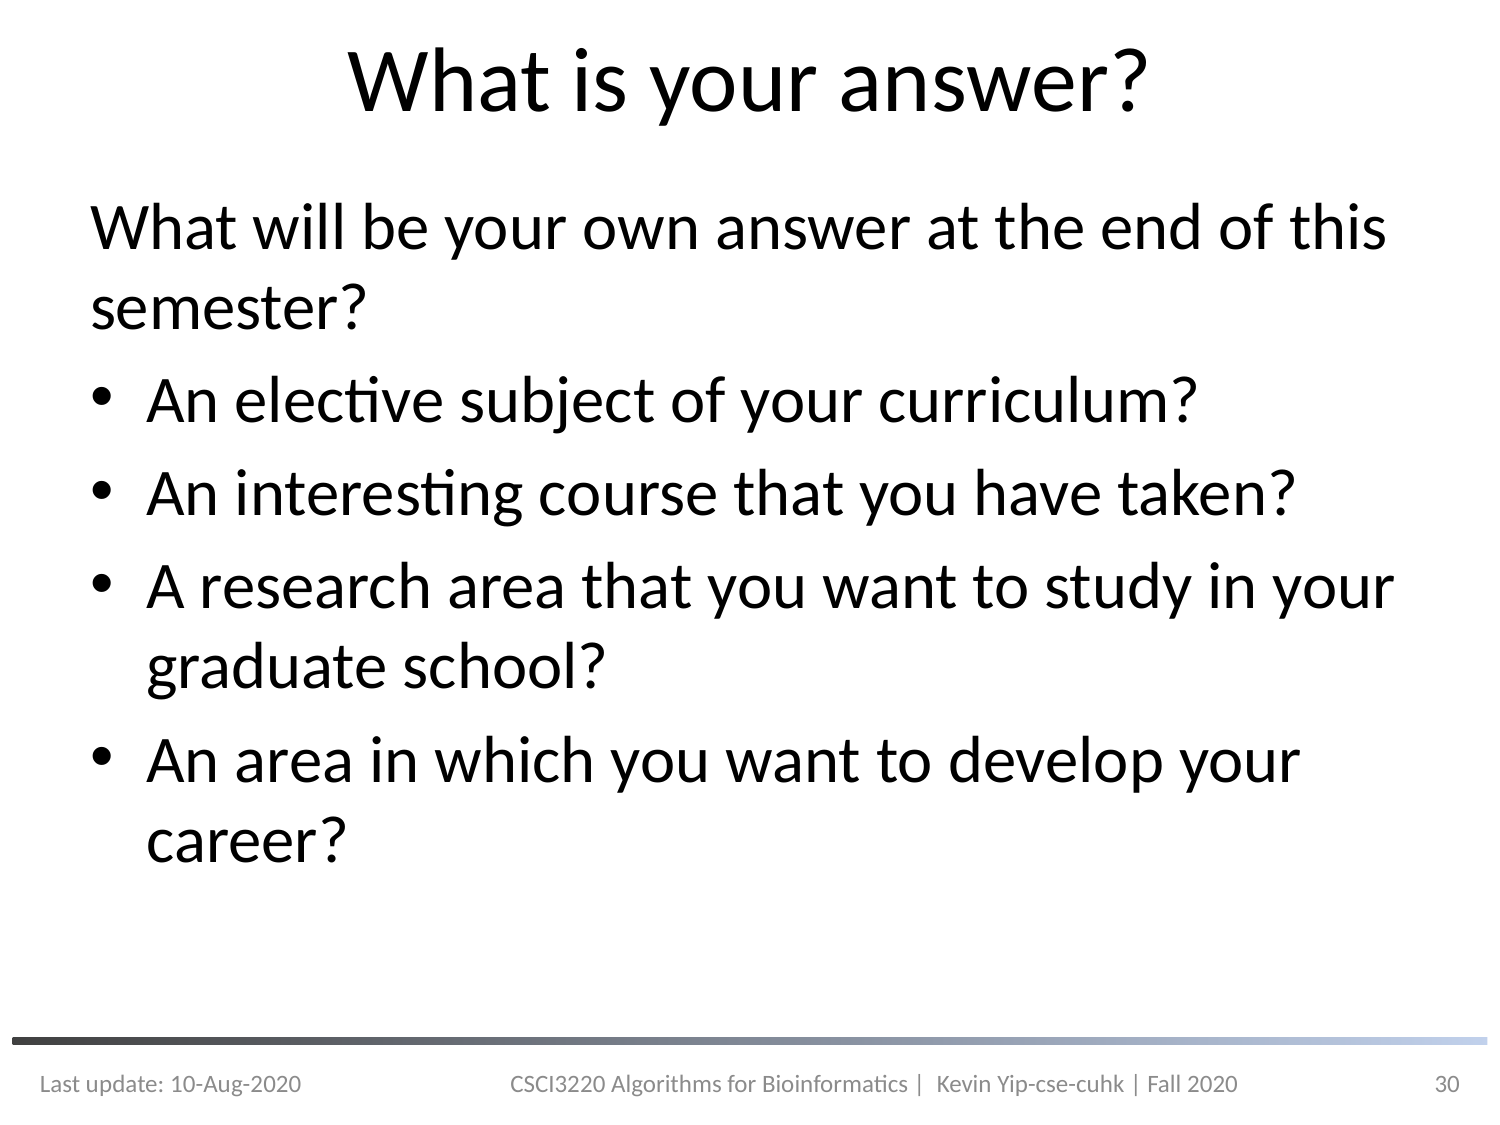

# What is your answer?
What will be your own answer at the end of this semester?
An elective subject of your curriculum?
An interesting course that you have taken?
A research area that you want to study in your graduate school?
An area in which you want to develop your career?
Last update: 10-Aug-2020
CSCI3220 Algorithms for Bioinformatics |  Kevin Yip-cse-cuhk | Fall 2020
30